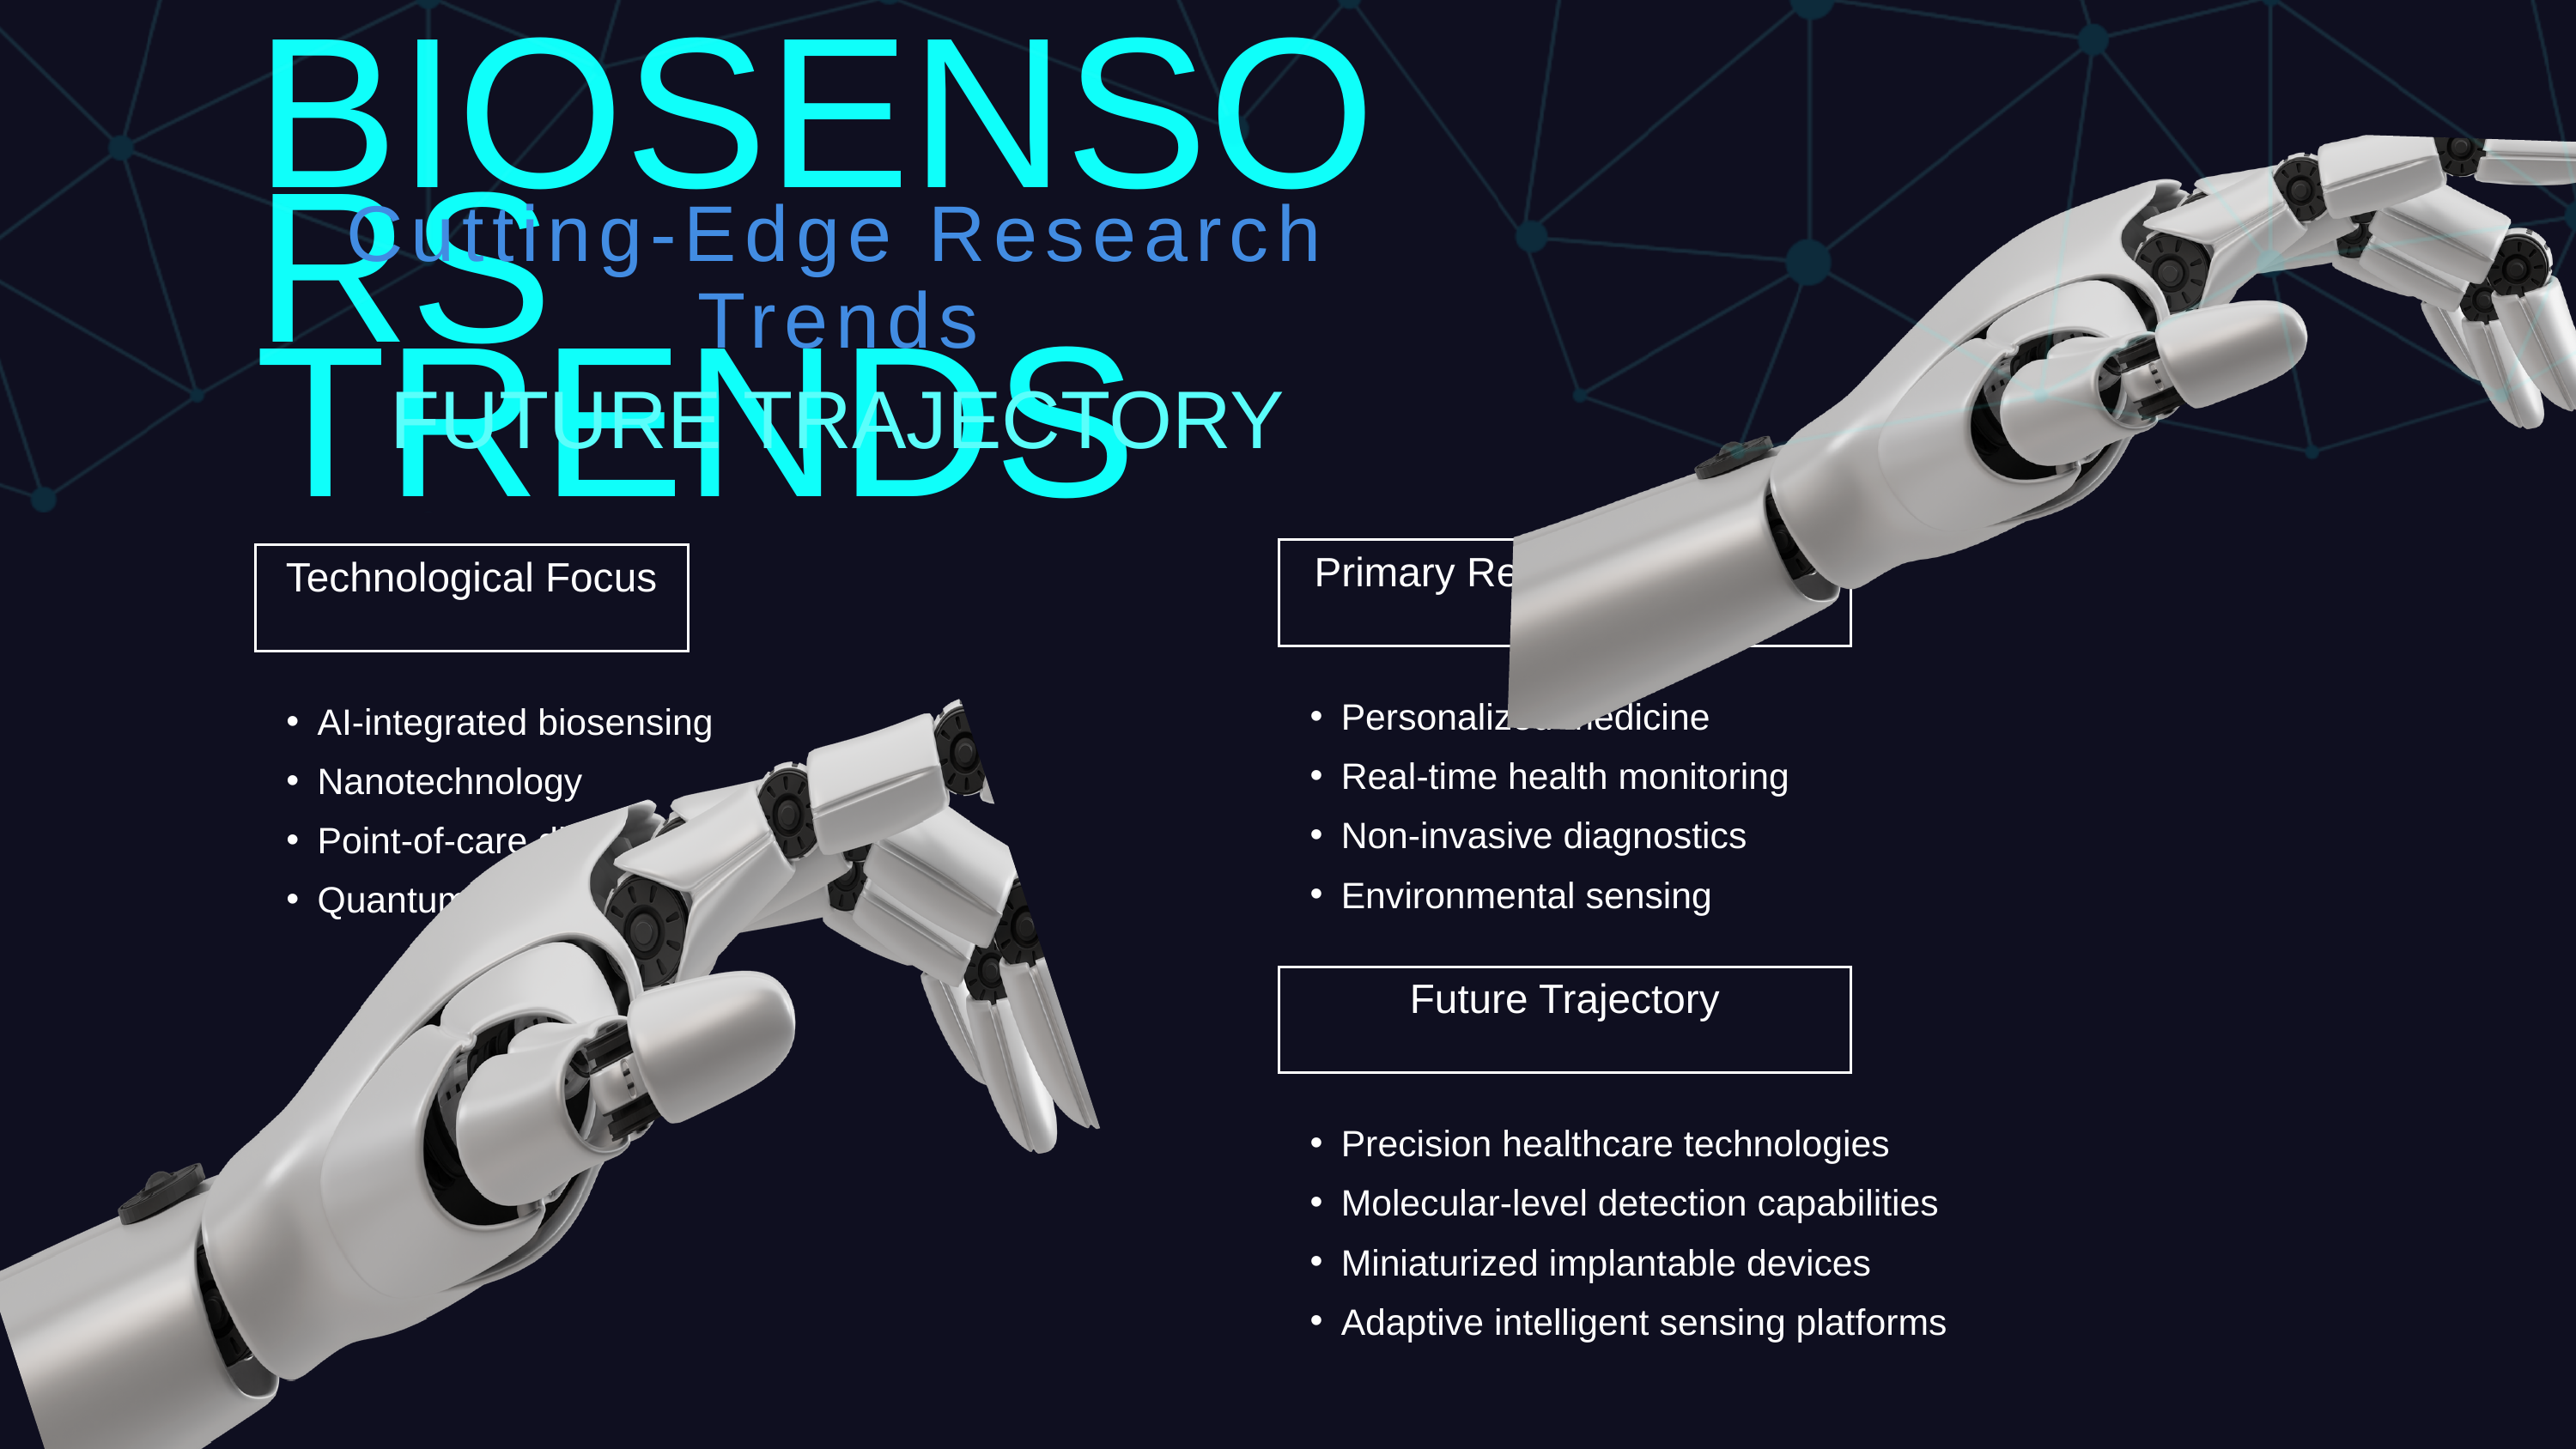

BIOSENSORS TRENDS

Cutting-Edge Research Trends
FUTURE TRAJECTORY

Primary Research Domains

Technological Focus
Personalized medicine
Real-time health monitoring
Non-invasive diagnostics
Environmental sensing

AI-integrated biosensing
Nanotechnology
Point-of-care diagnostics
Quantum detection mechanism

Future Trajectory
Precision healthcare technologies
Molecular-level detection capabilities
Miniaturized implantable devices
Adaptive intelligent sensing platforms